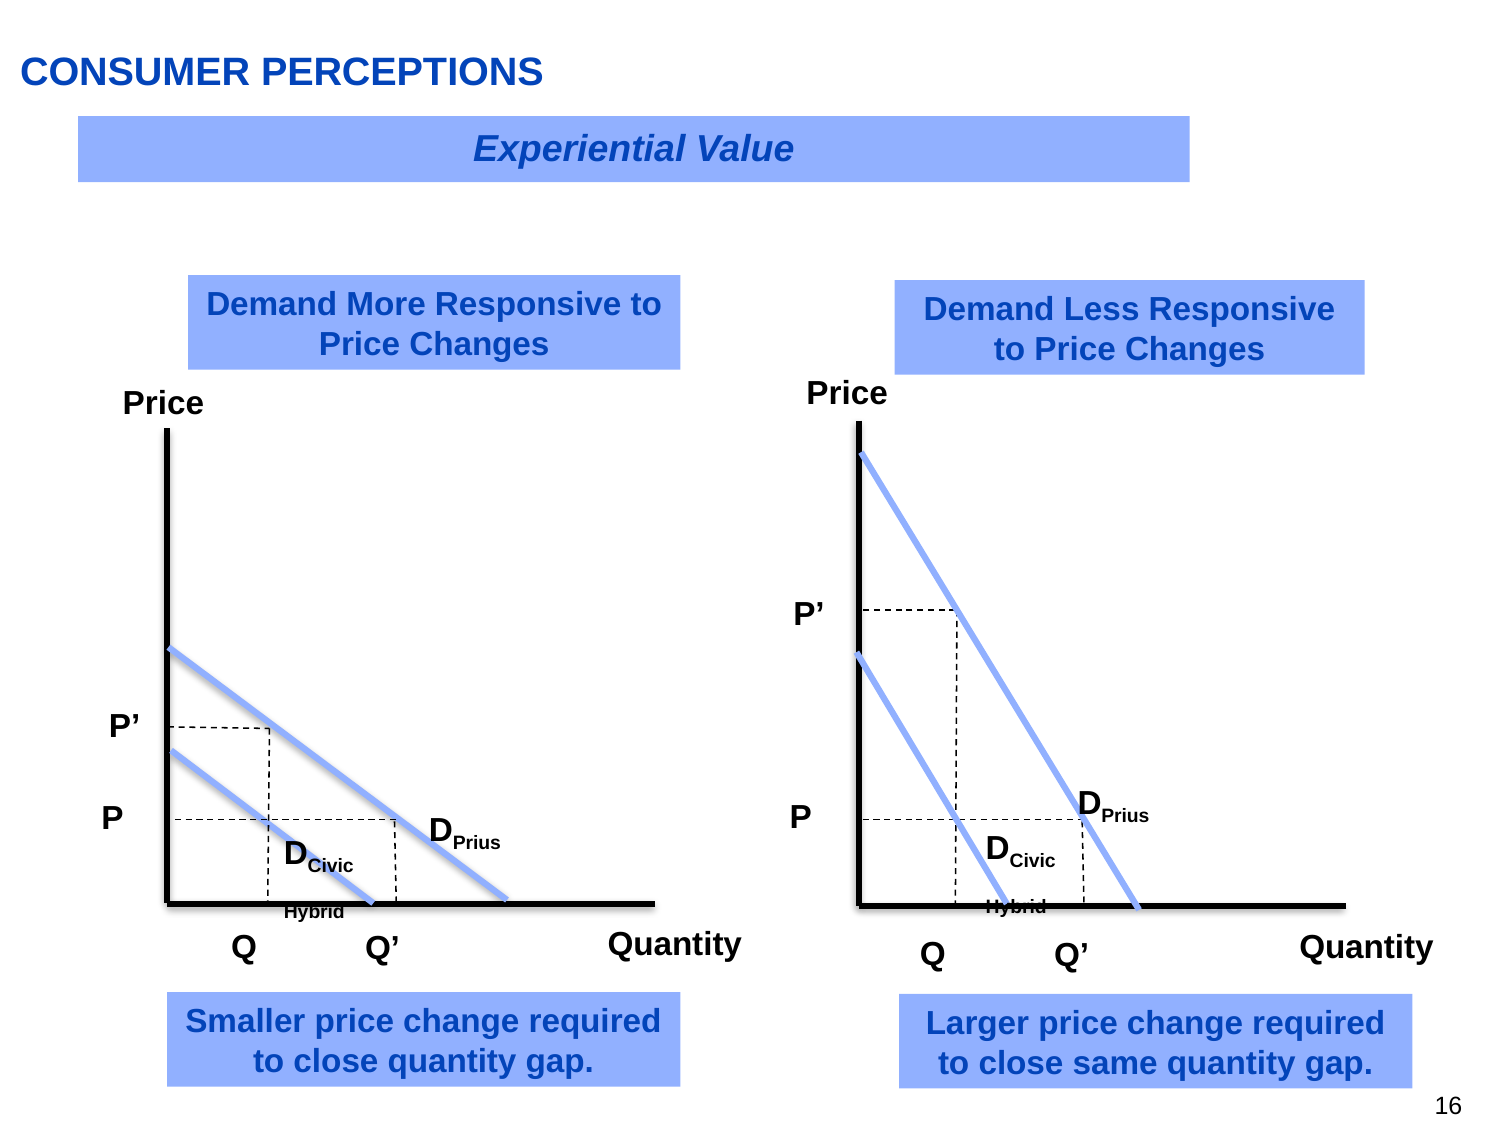

CONSUMER PERCEPTIONS
Experiential Value
Demand More Responsive to Price Changes
Demand Less Responsive to Price Changes
Price
Price
P’
P’
DPrius
P
P
DPrius
DCivic Hybrid
DCivic Hybrid
Quantity
Quantity
Q
Q’
Q
Q’
Smaller price change required to close quantity gap.
Larger price change required to close same quantity gap.
16